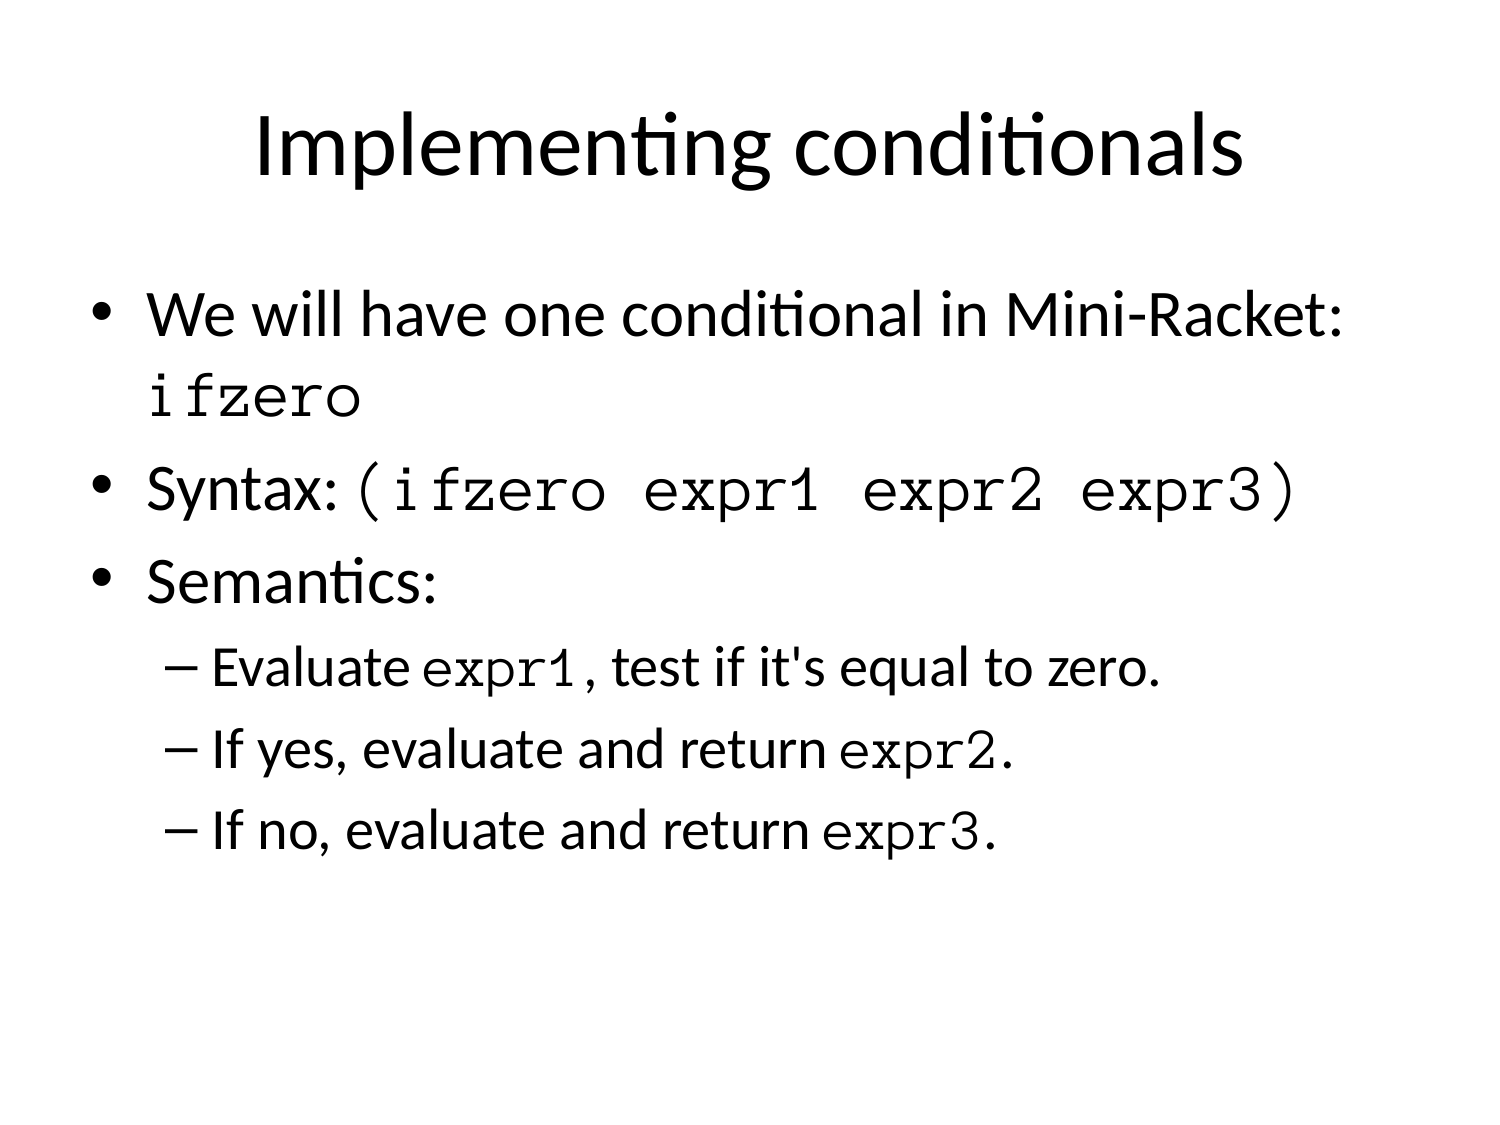

# Implementing conditionals
We will have one conditional in Mini-Racket: ifzero
Syntax: (ifzero expr1 expr2 expr3)
Semantics:
Evaluate expr1, test if it's equal to zero.
If yes, evaluate and return expr2.
If no, evaluate and return expr3.